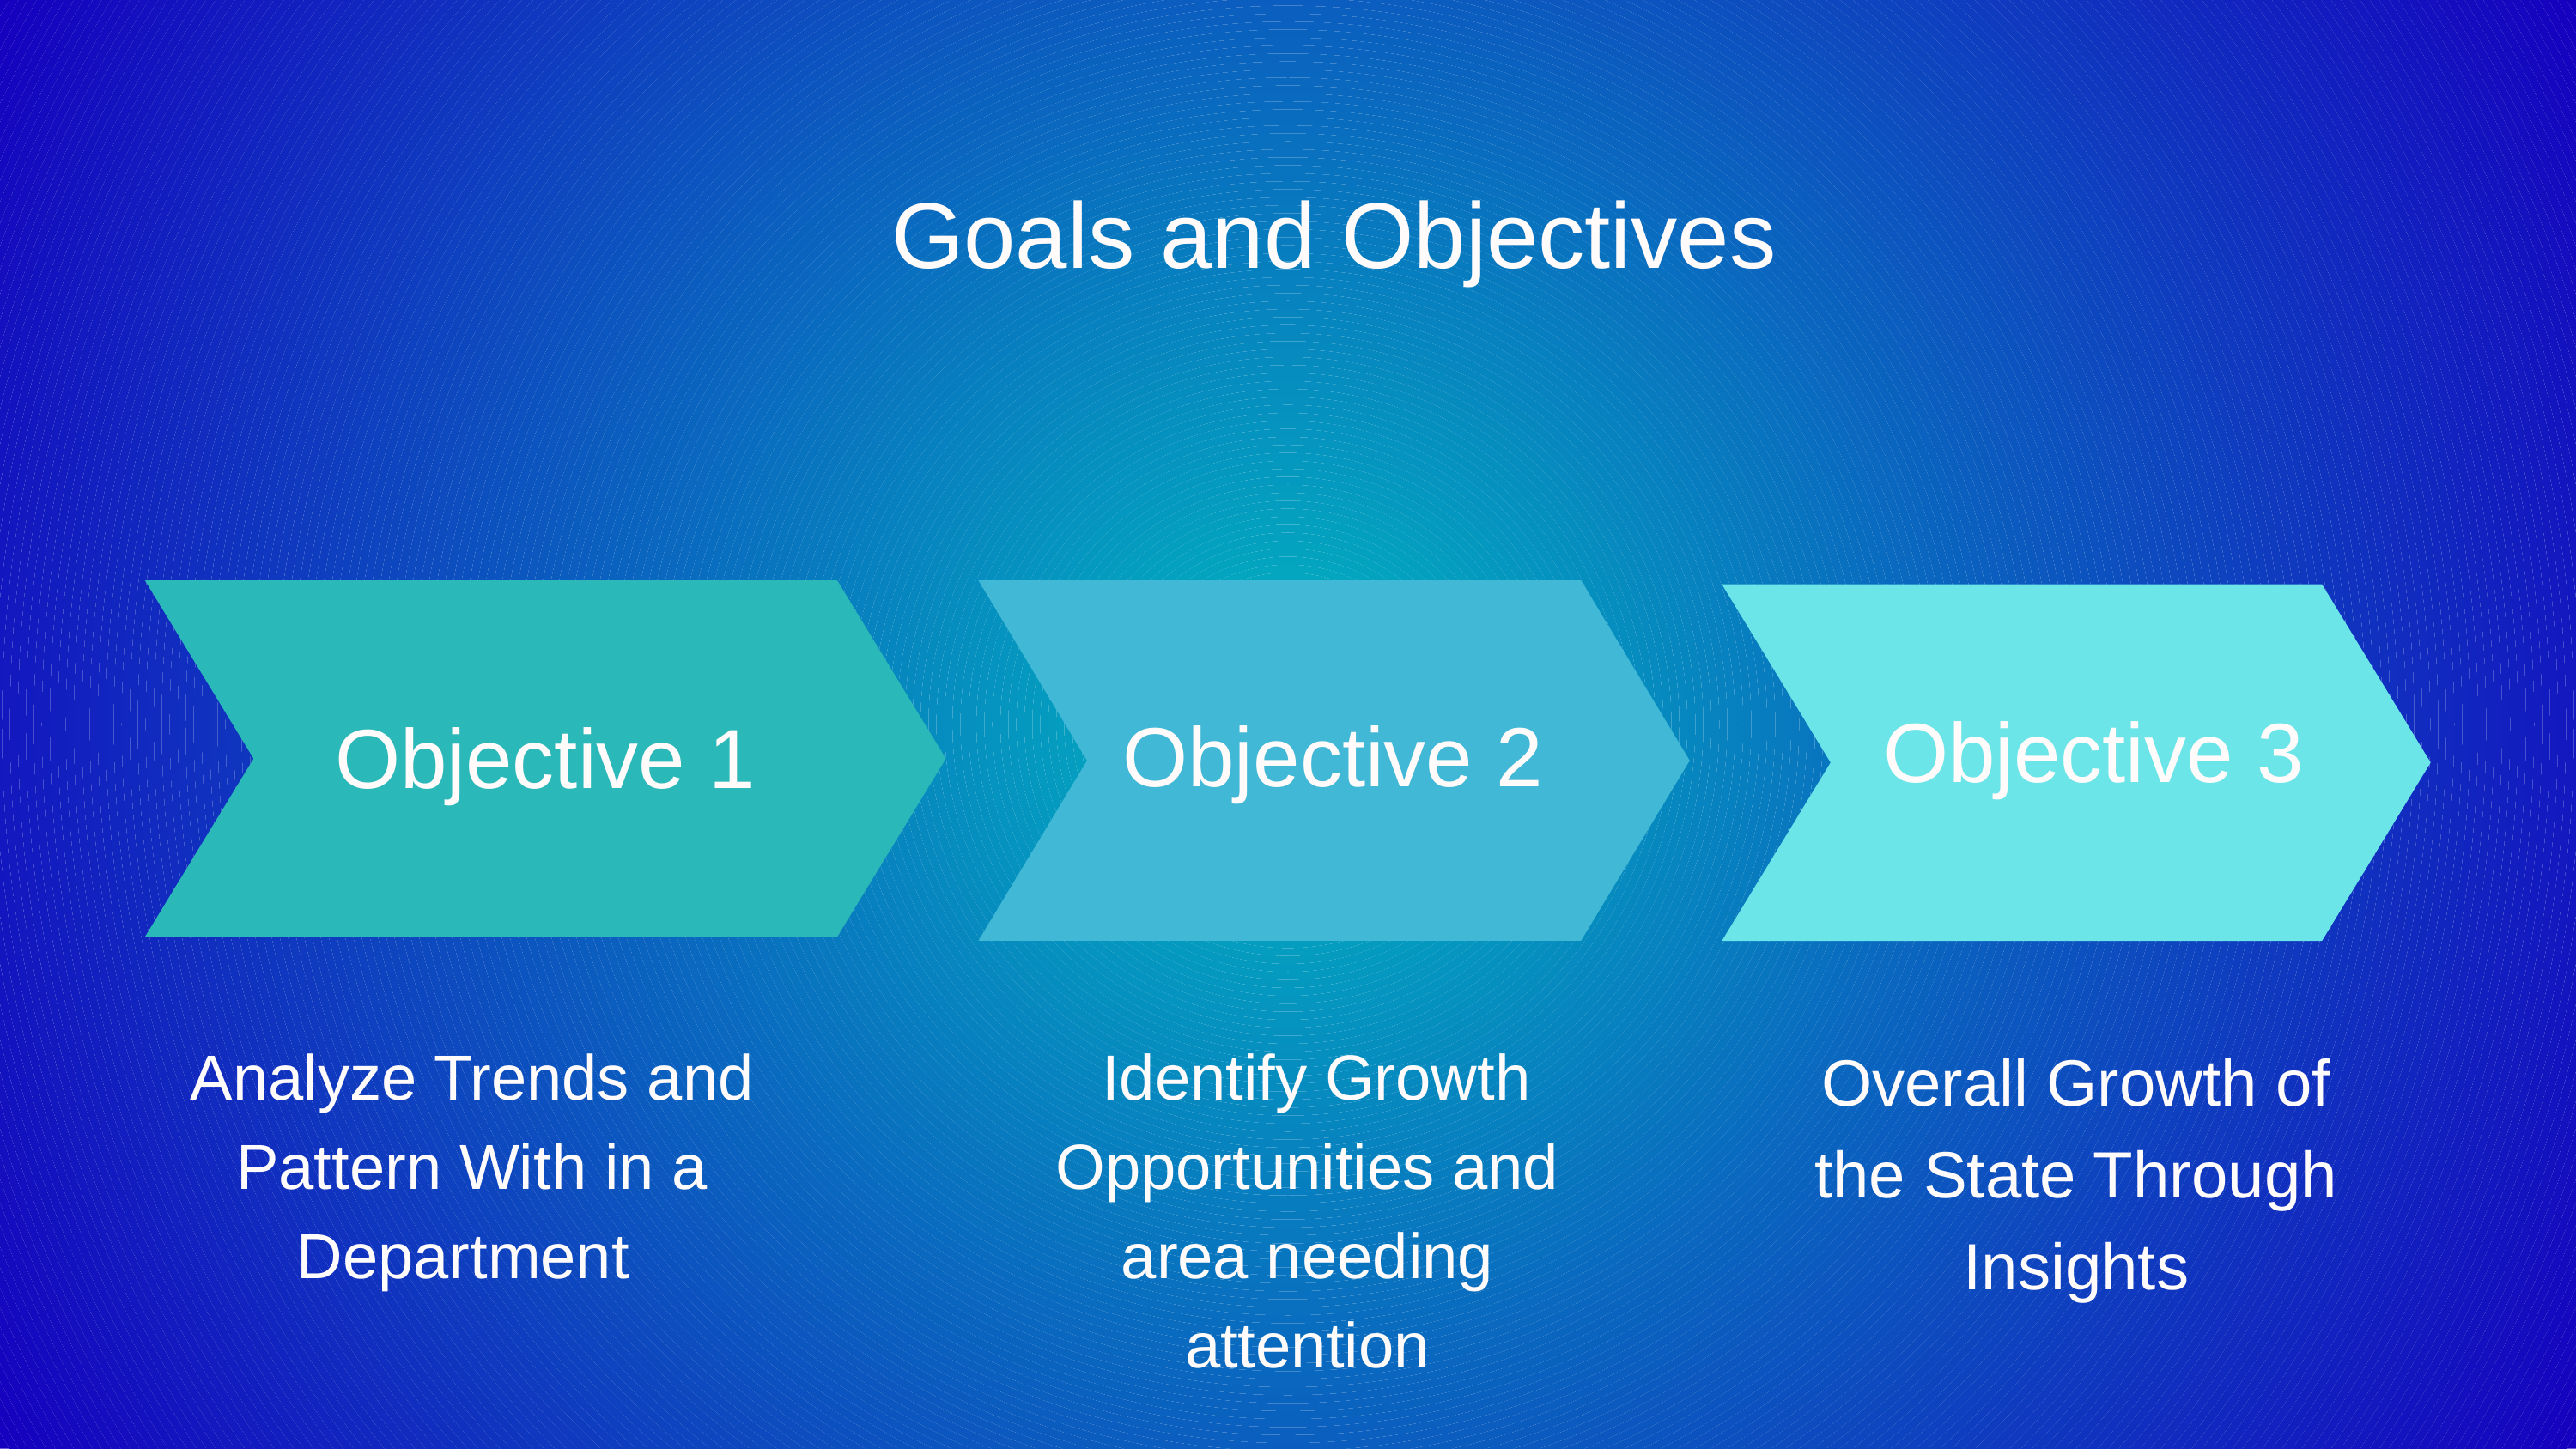

Goals and Objectives

Objective 2

Objective 1

Objective 3
Analyze Trends and Pattern With in a Department

 Identify Growth Opportunities and area needing attention

Overall Growth of the State Through Insights